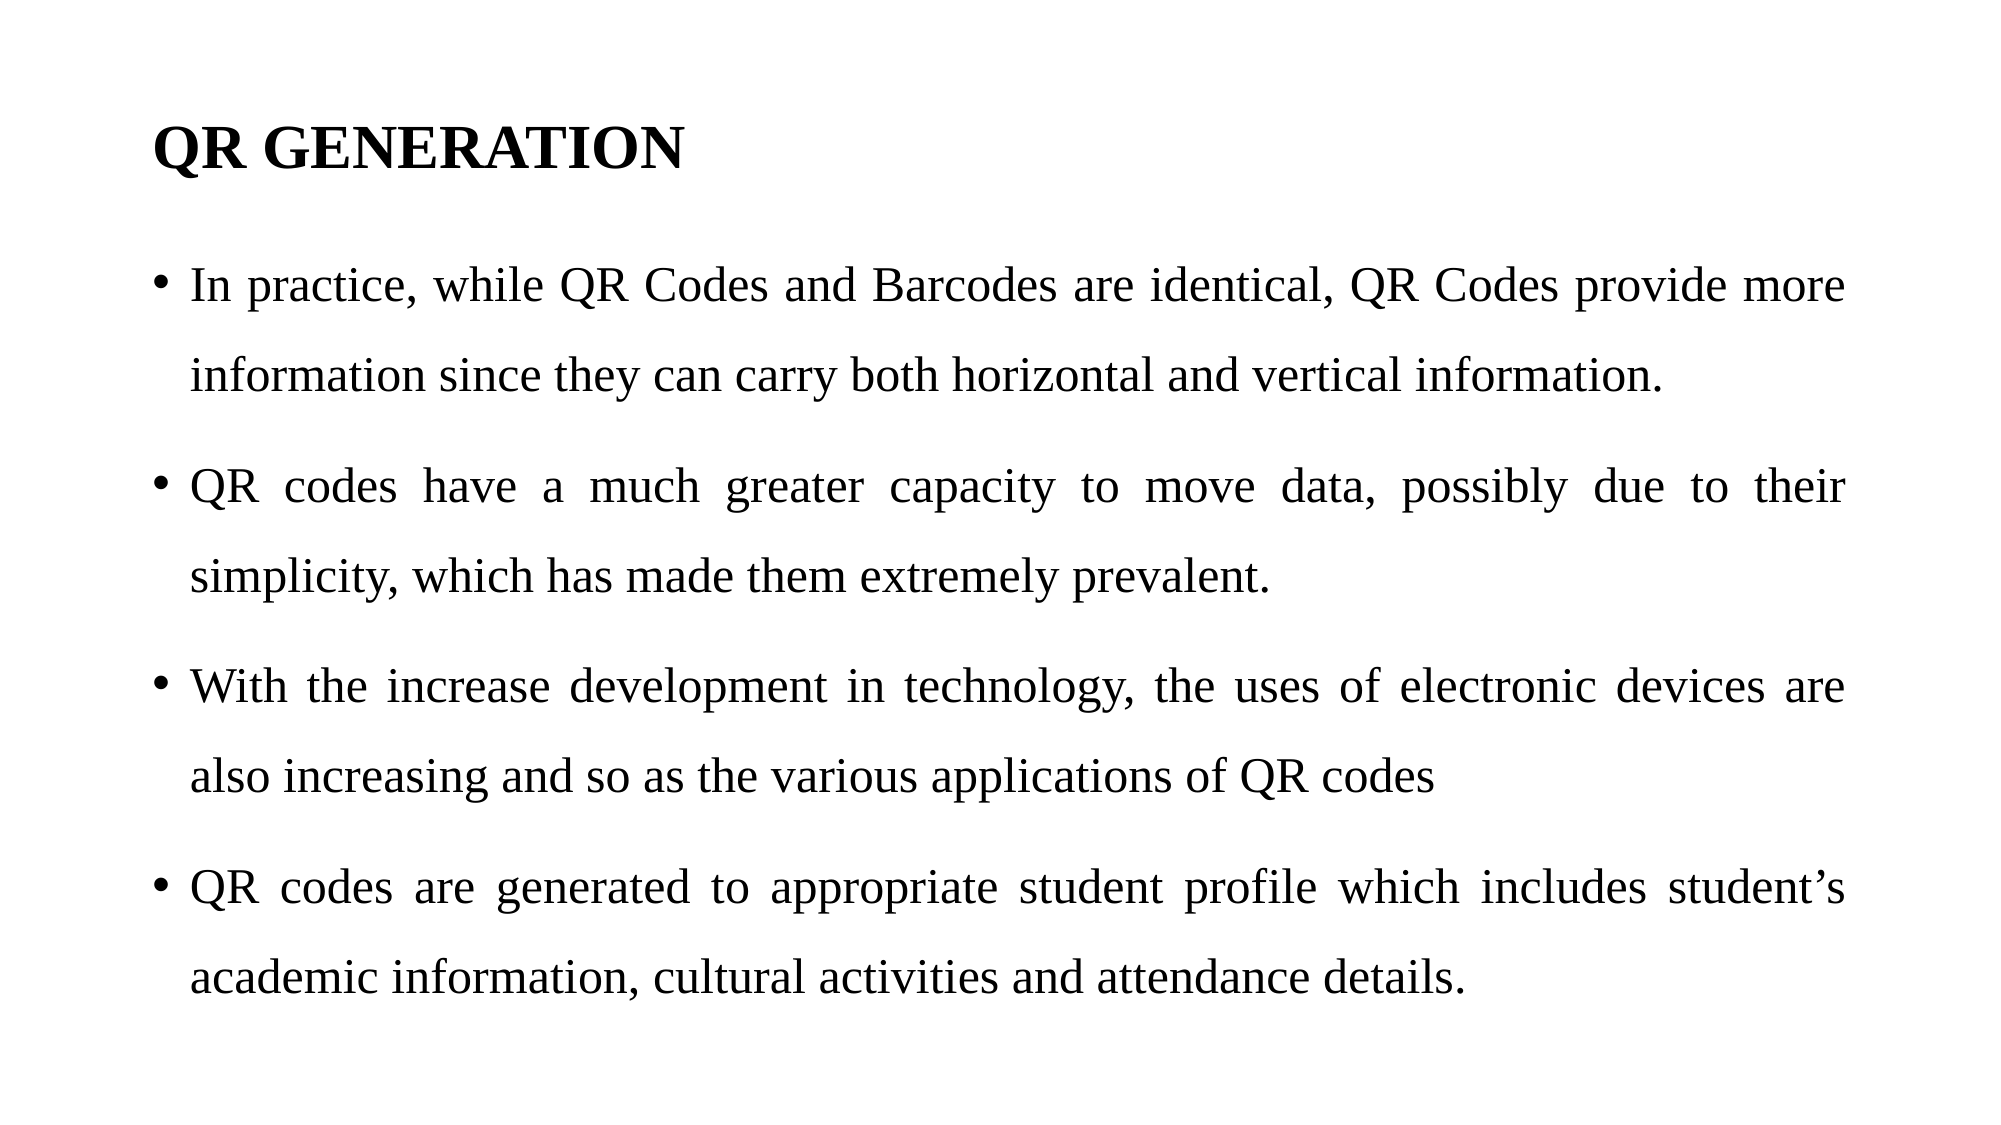

# QR GENERATION
In practice, while QR Codes and Barcodes are identical, QR Codes provide more information since they can carry both horizontal and vertical information.
QR codes have a much greater capacity to move data, possibly due to their simplicity, which has made them extremely prevalent.
With the increase development in technology, the uses of electronic devices are also increasing and so as the various applications of QR codes
QR codes are generated to appropriate student profile which includes student’s academic information, cultural activities and attendance details.